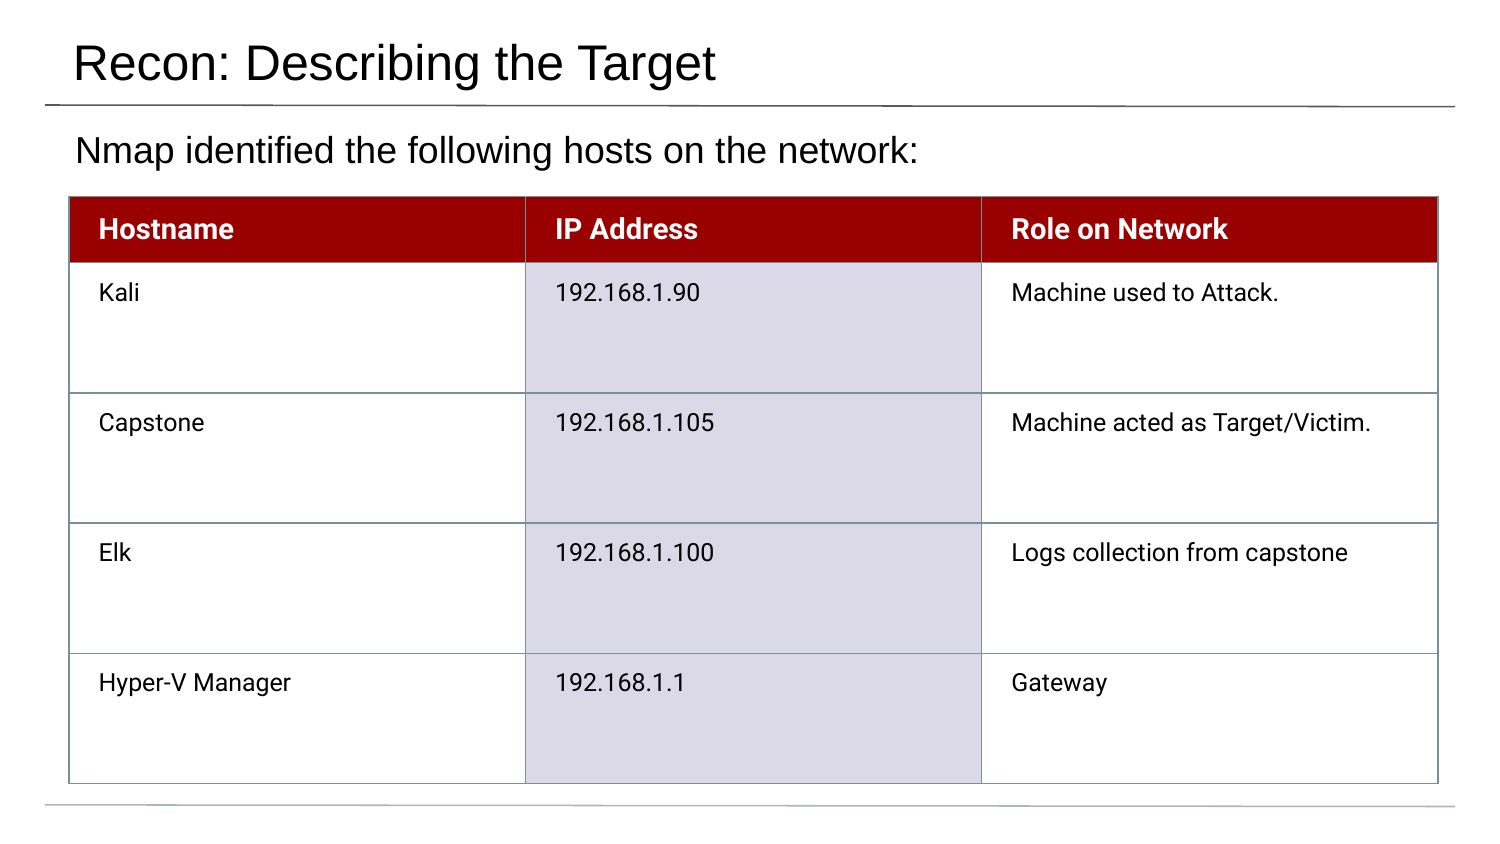

# Recon: Describing the Target
Nmap identified the following hosts on the network:
| Hostname | IP Address | Role on Network |
| --- | --- | --- |
| Kali | 192.168.1.90 | Machine used to Attack. |
| Capstone | 192.168.1.105 | Machine acted as Target/Victim. |
| Elk | 192.168.1.100 | Logs collection from capstone |
| Hyper-V Manager | 192.168.1.1 | Gateway |